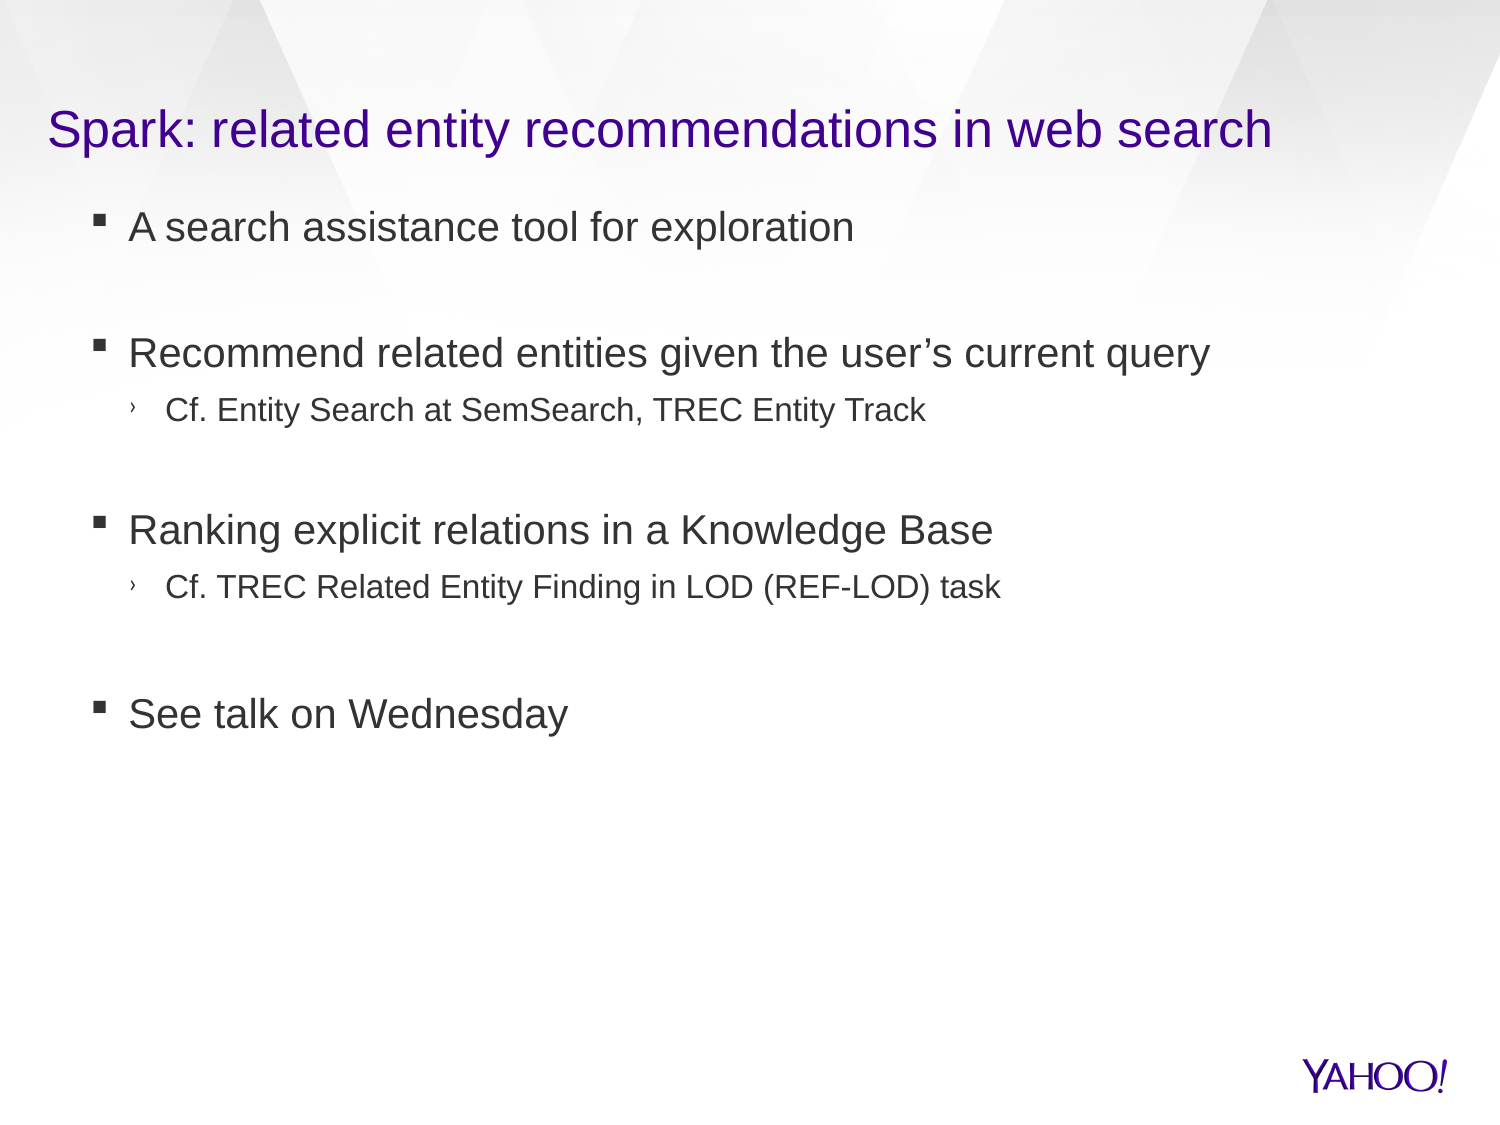

# Spark: related entity recommendations in web search
A search assistance tool for exploration

Recommend related entities given the user’s current query
Cf. Entity Search at SemSearch, TREC Entity Track

Ranking explicit relations in a Knowledge Base
Cf. TREC Related Entity Finding in LOD (REF-LOD) task

See talk on Wednesday